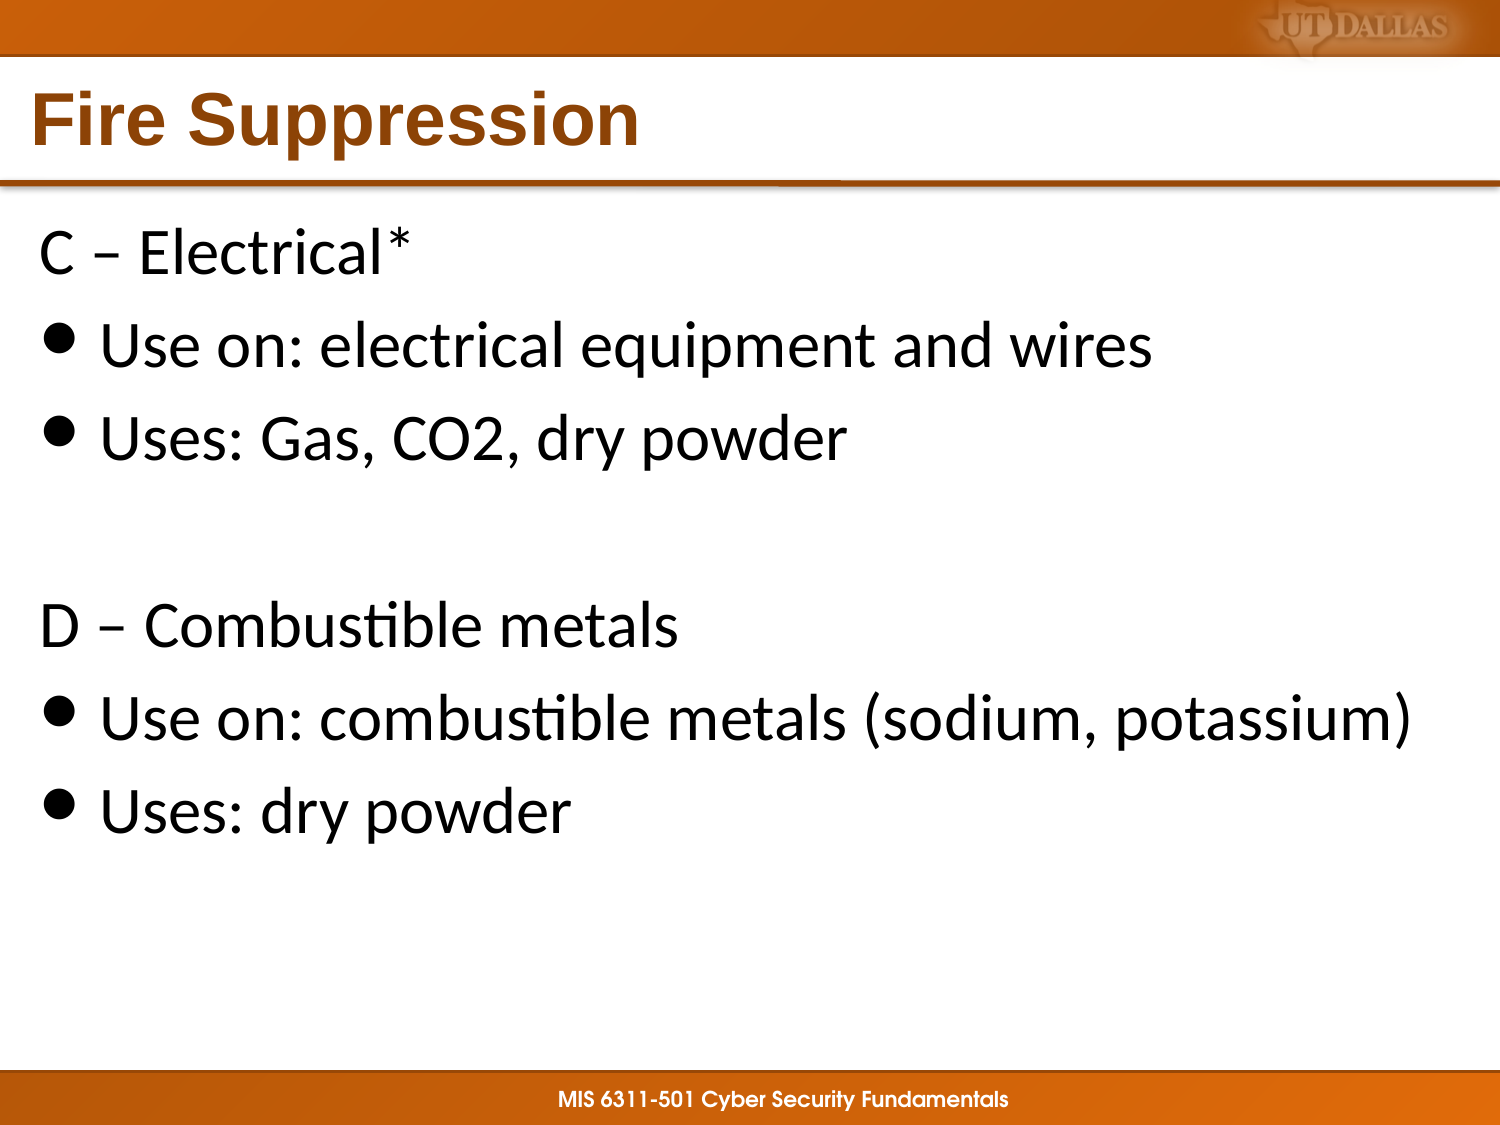

# Fire Suppression
C – Electrical*
Use on: electrical equipment and wires
Uses: Gas, CO2, dry powder

D – Combustible metals
Use on: combustible metals (sodium, potassium)
Uses: dry powder